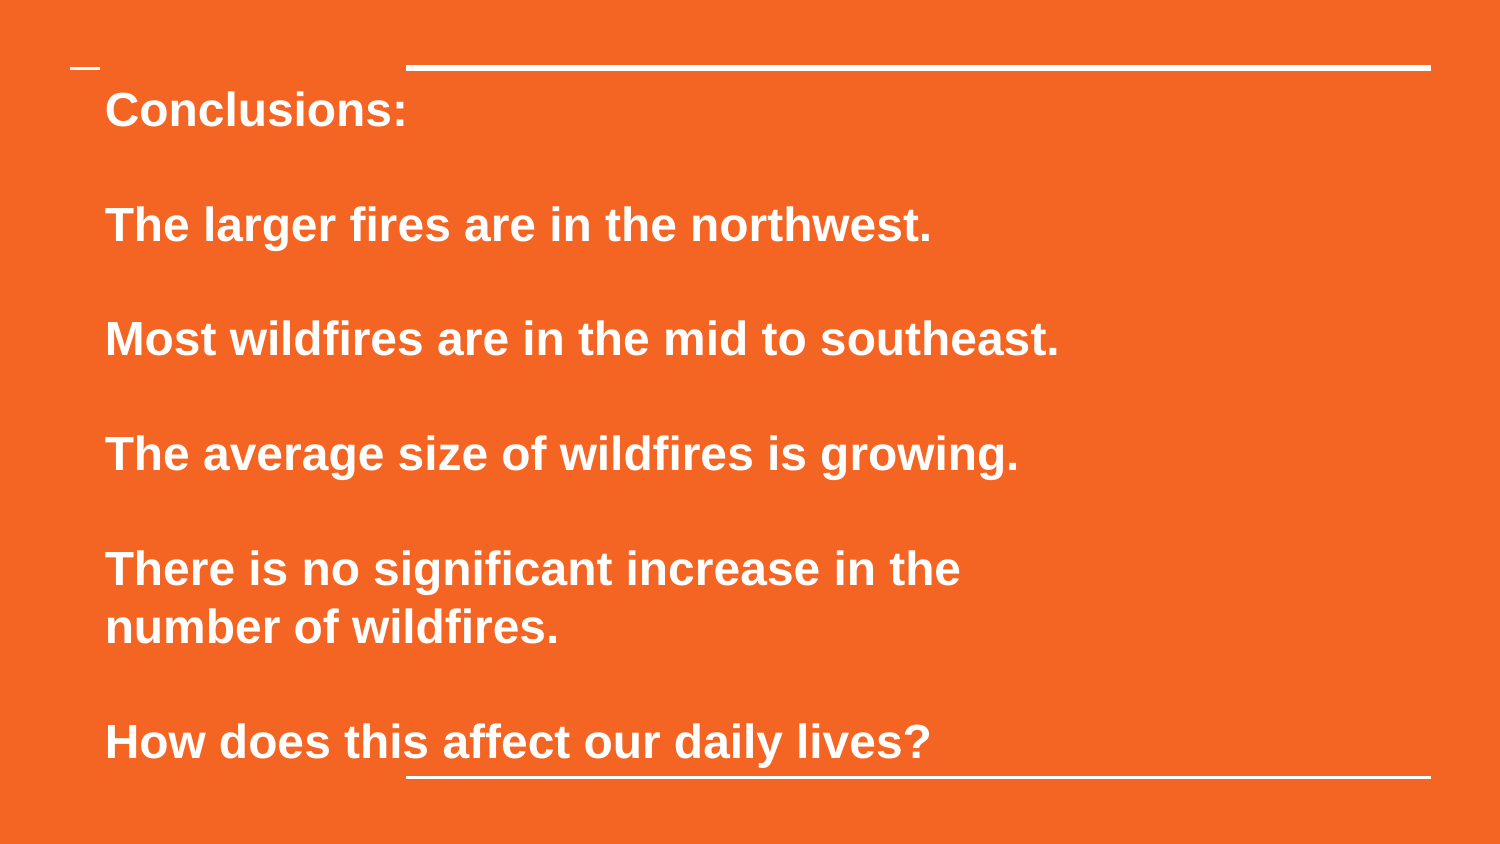

# Conclusions:

The larger fires are in the northwest.

Most wildfires are in the mid to southeast.

The average size of wildfires is growing.

There is no significant increase in the number of wildfires.

How does this affect our daily lives?